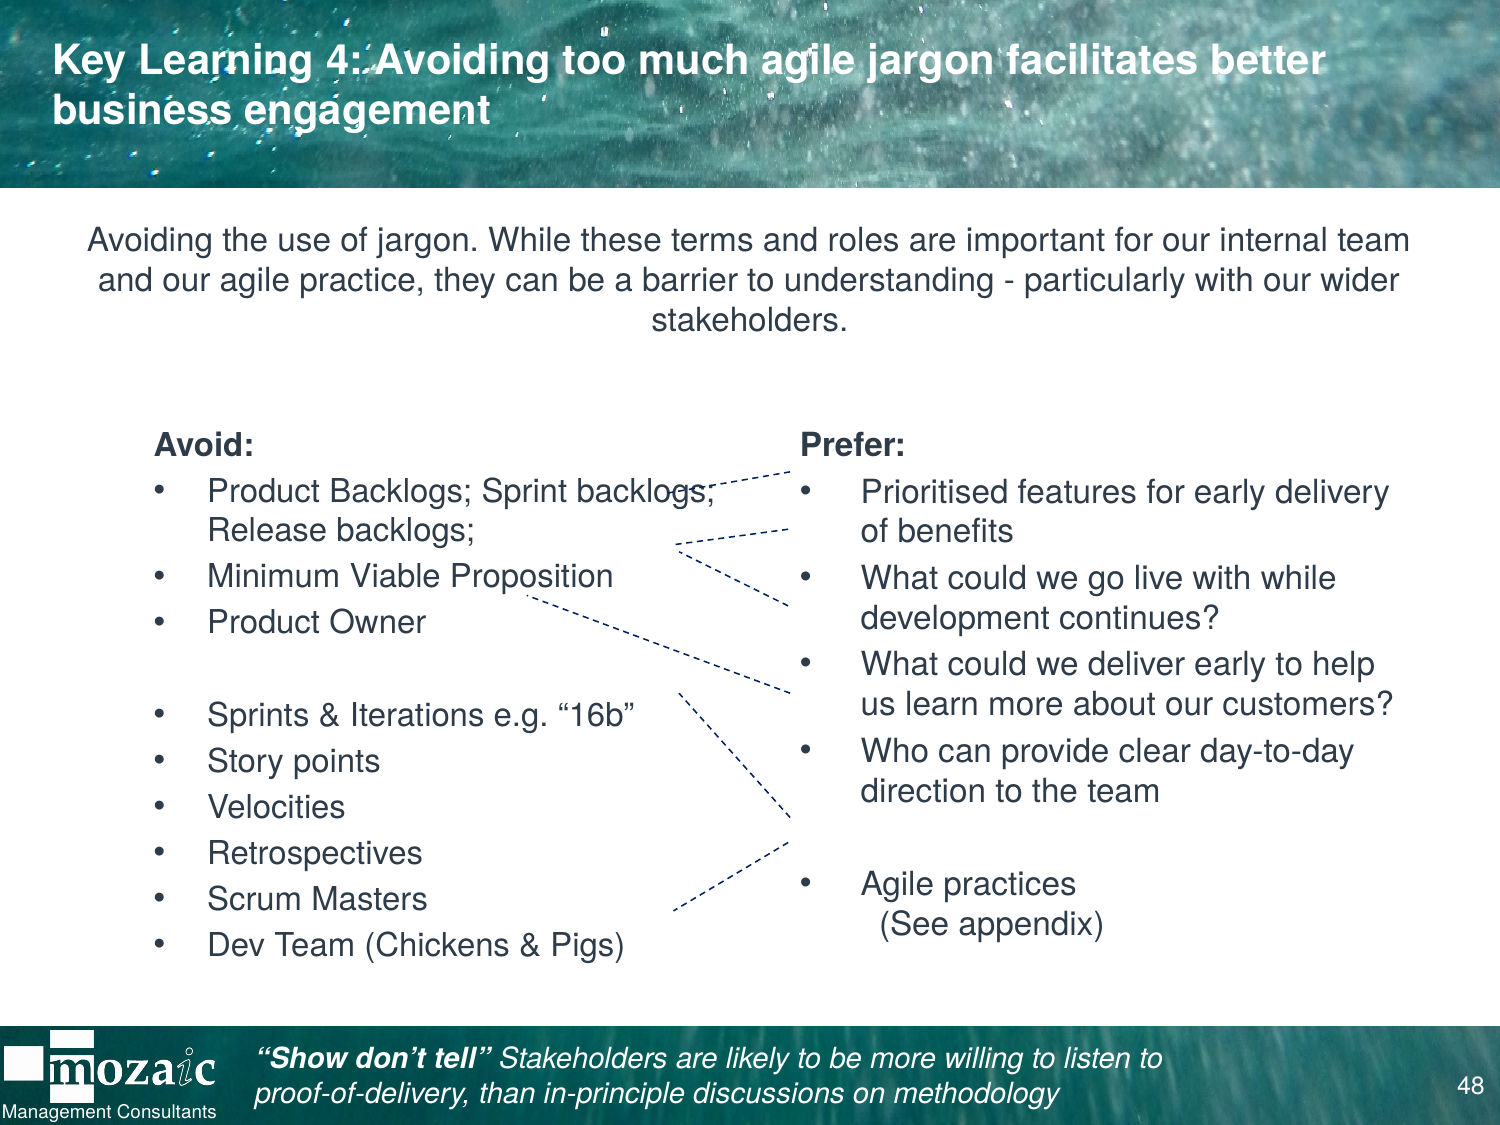

# Key Learning 4: Avoiding too much agile jargon facilitates better business engagement
Avoiding the use of jargon. While these terms and roles are important for our internal team and our agile practice, they can be a barrier to understanding - particularly with our wider stakeholders.
Avoid:
Product Backlogs; Sprint backlogs; Release backlogs;
Minimum Viable Proposition
Product Owner

Sprints & Iterations e.g. “16b”
Story points
Velocities
Retrospectives
Scrum Masters
Dev Team (Chickens & Pigs)

Prefer:
Prioritised features for early delivery of benefits
What could we go live with while development continues?
What could we deliver early to help us learn more about our customers?
Who can provide clear day-to-day direction to the team

Agile practices
  (See appendix)

“Show don’t tell” Stakeholders are likely to be more willing to listen to
proof-of-delivery, than in-principle discussions on methodology
48